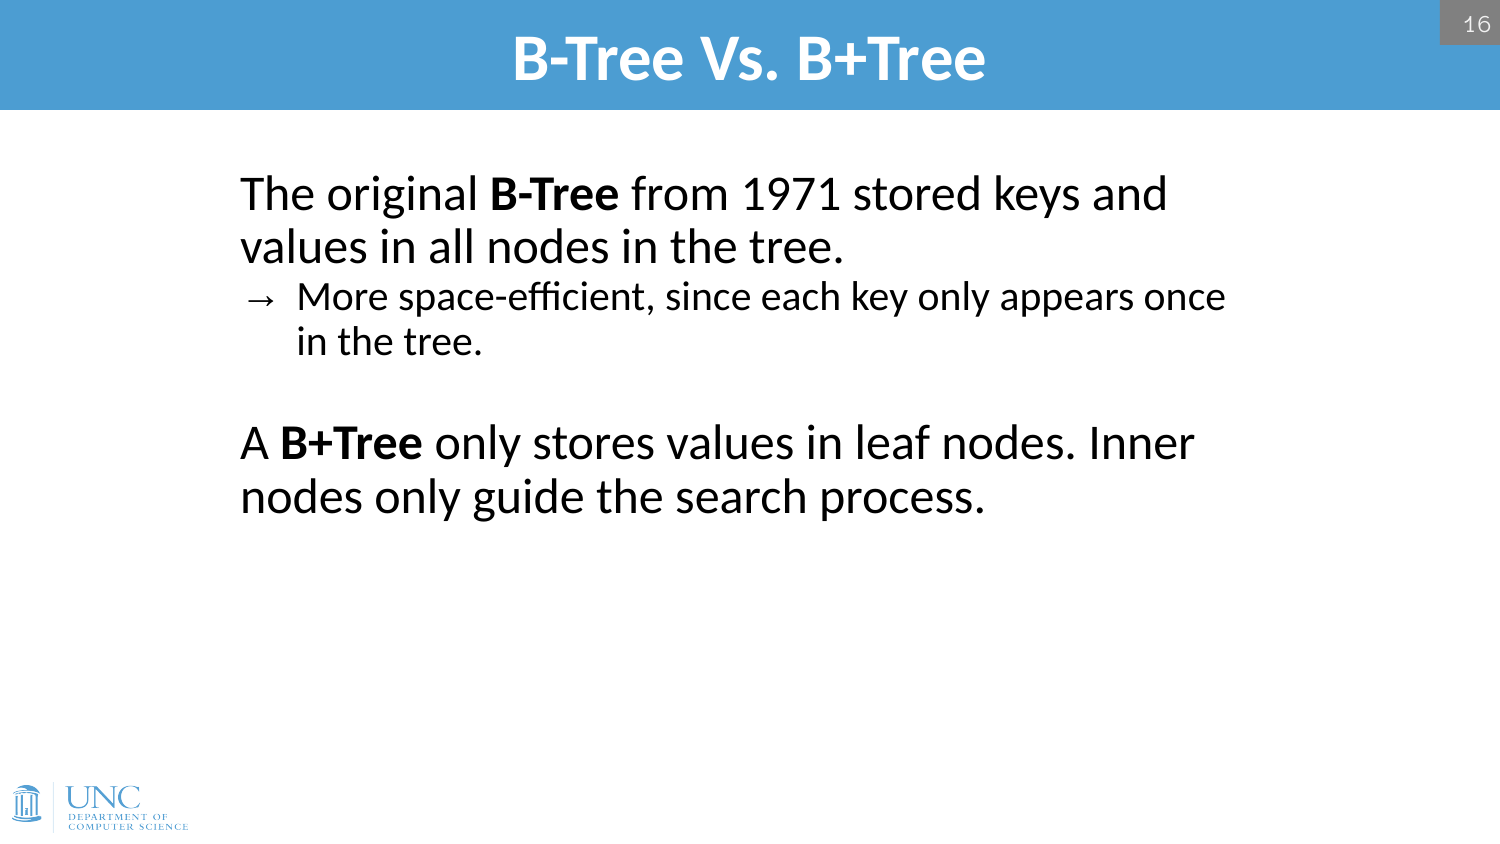

16
# B-Tree Vs. B+Tree
The original B-Tree from 1971 stored keys and values in all nodes in the tree.
More space-efficient, since each key only appears once in the tree.

A B+Tree only stores values in leaf nodes. Inner nodes only guide the search process.